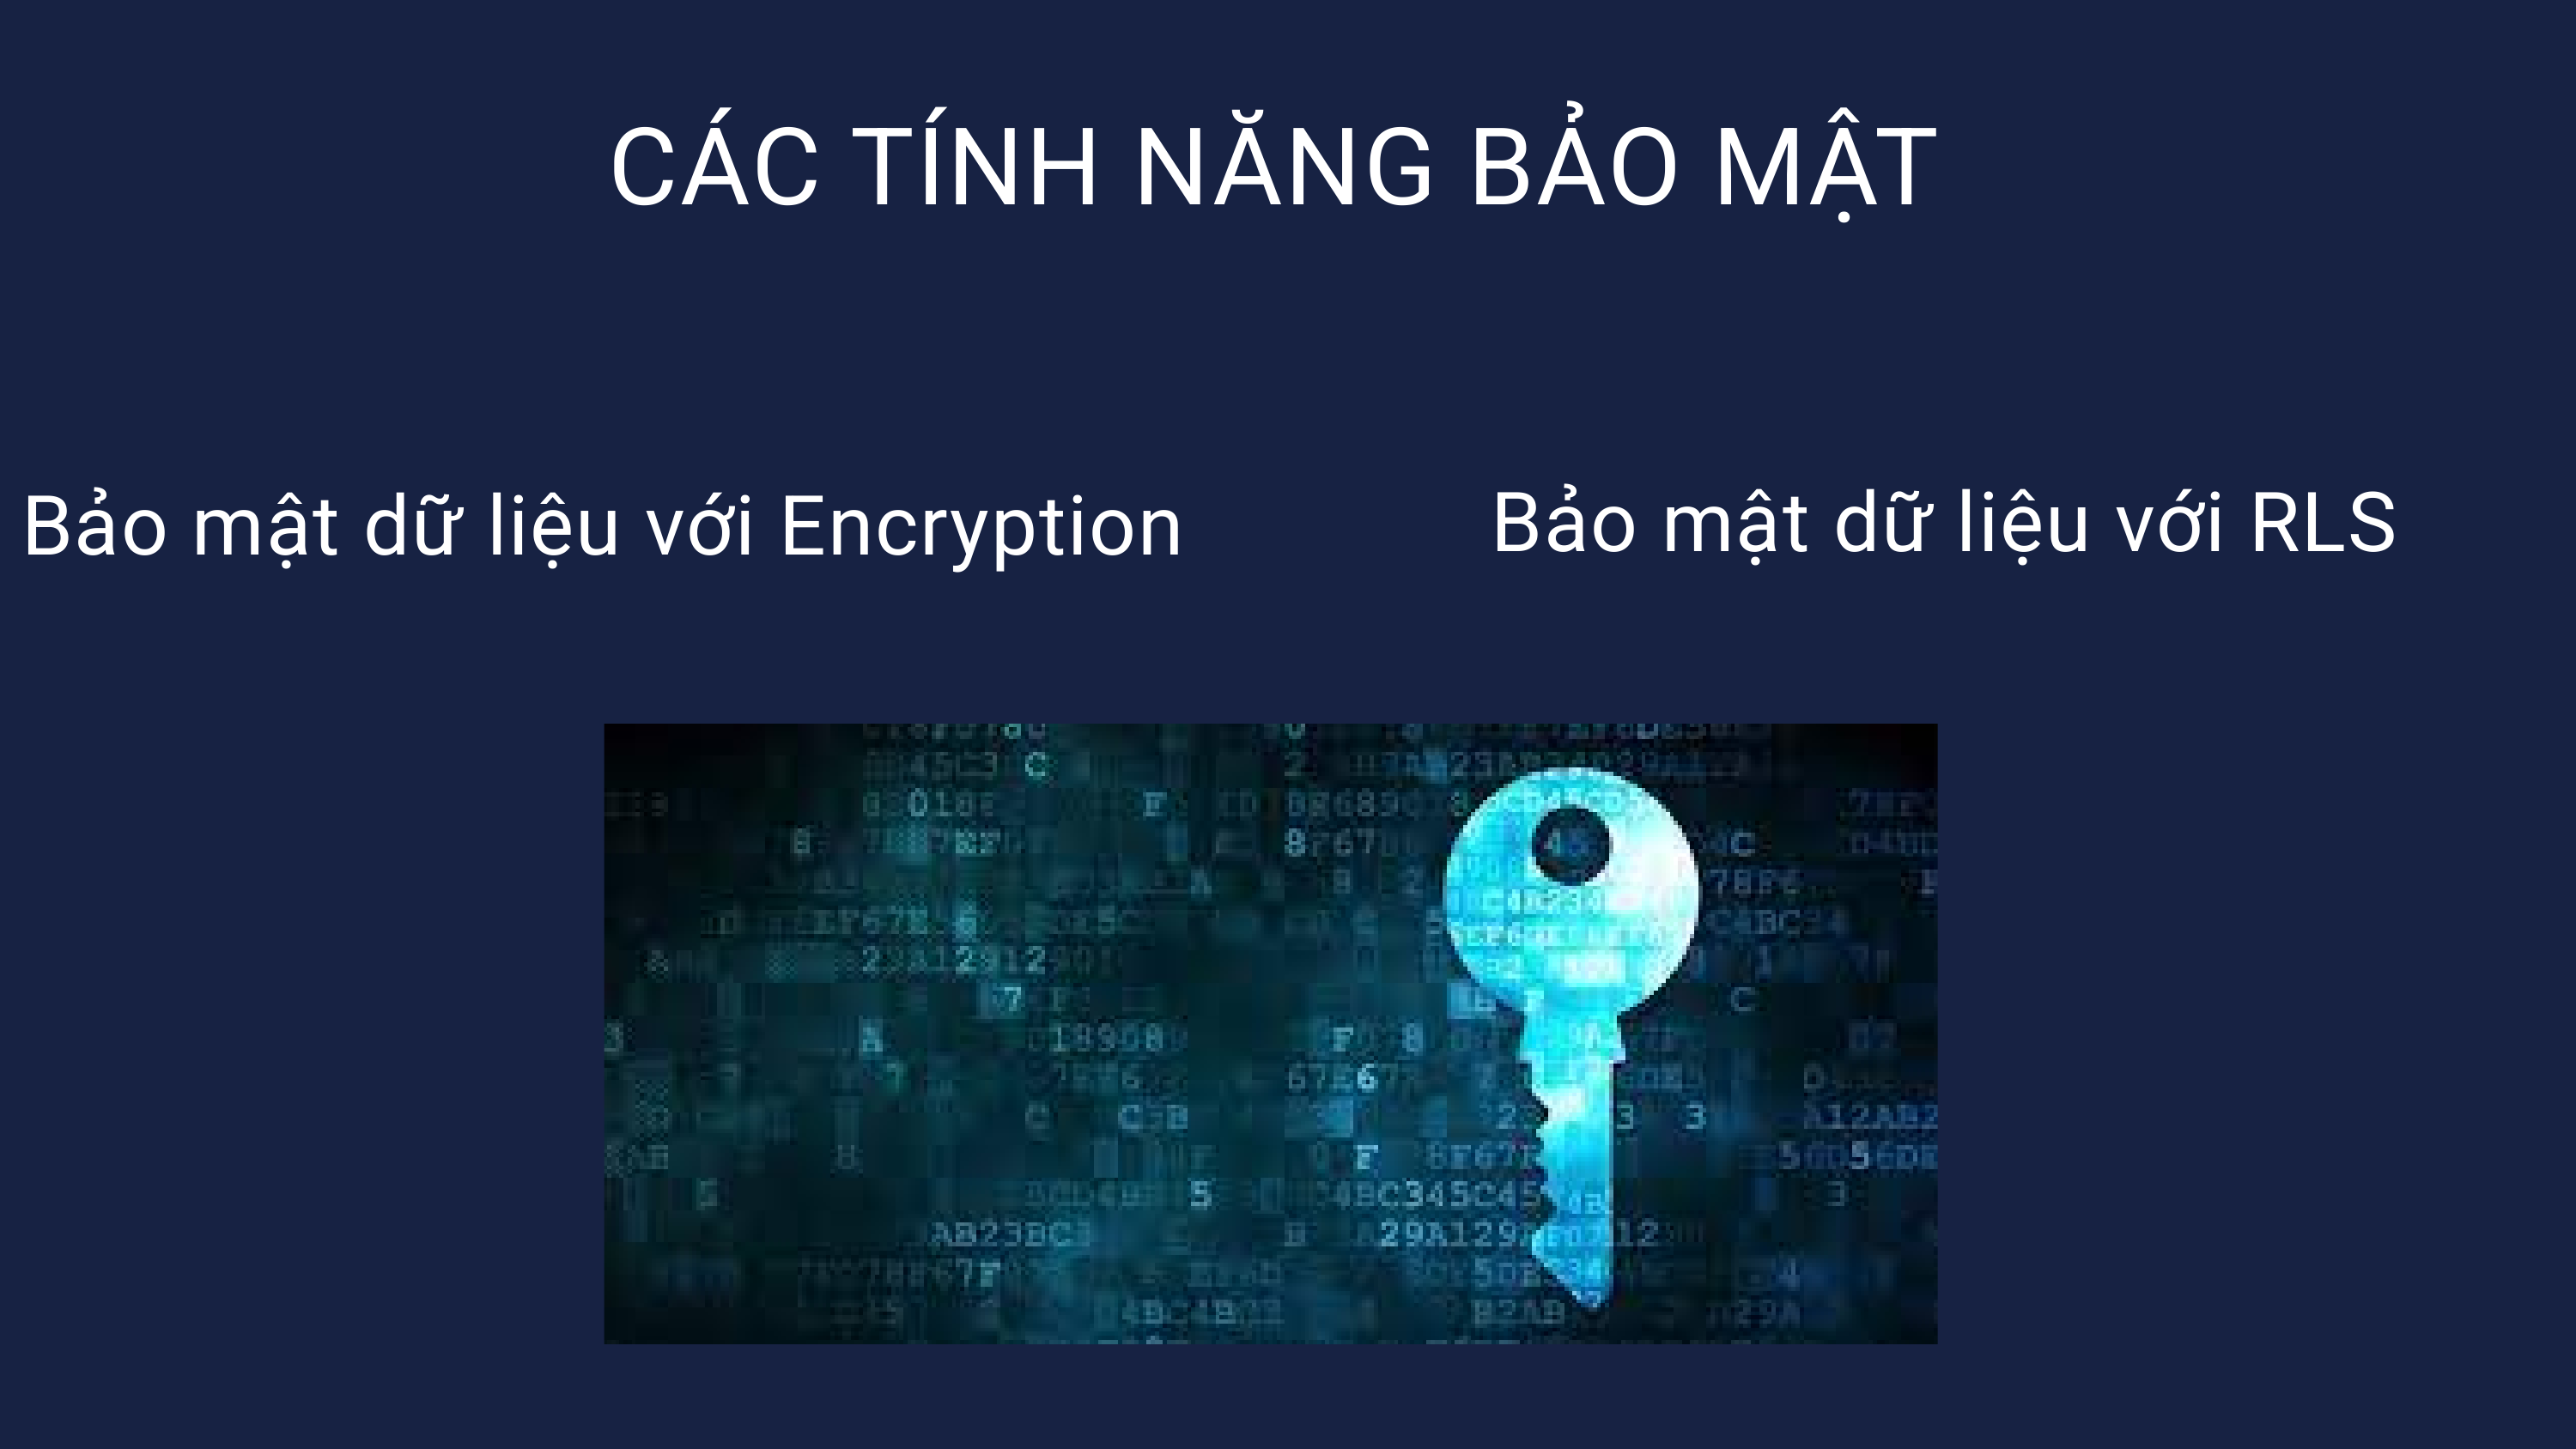

CÁC TÍNH NĂNG BẢO MẬT
Bảo mật dữ liệu với RLS
Bảo mật dữ liệu với Encryption